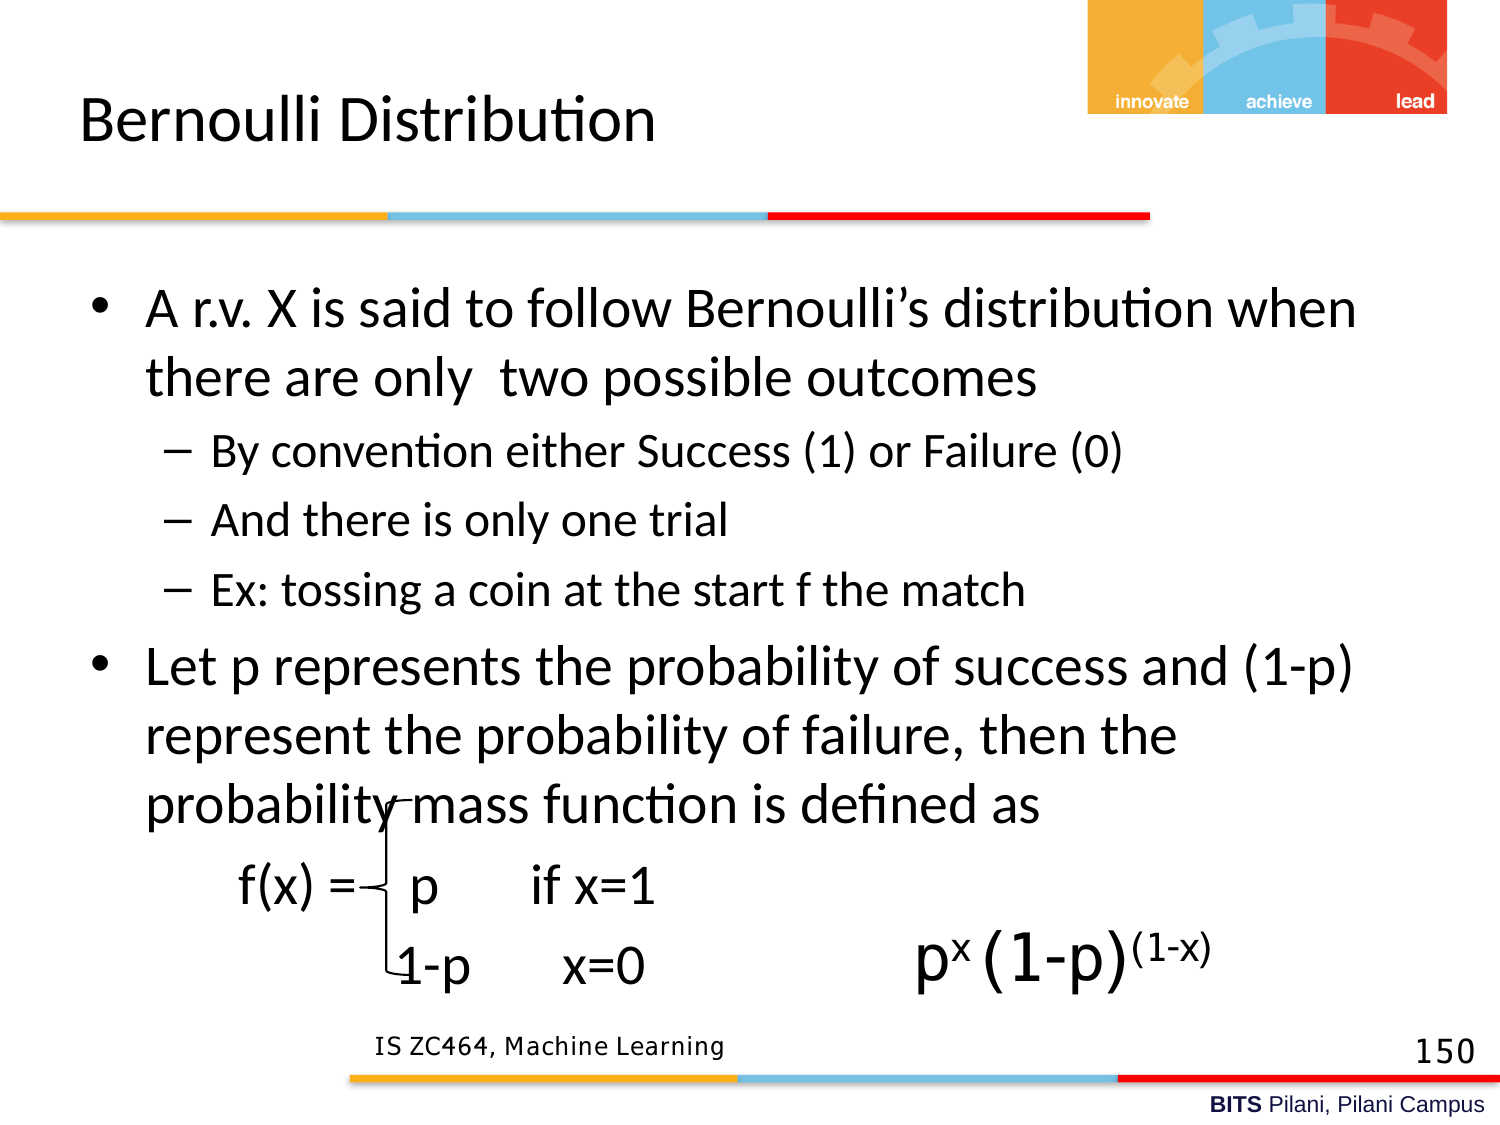

# Bernoulli Distribution
A r.v. X is said to follow Bernoulli’s distribution when there are only  two possible outcomes
By convention either Success (1) or Failure (0)
And there is only one trial
Ex: tossing a coin at the start f the match
Let p represents the probability of success and (1-p) represent the probability of failure, then the probability mass function is defined as
	f(x) =    p       if x=1
	            1-p       x=0

px (1-p)(1-x)
IS ZC464, Machine Learning
150